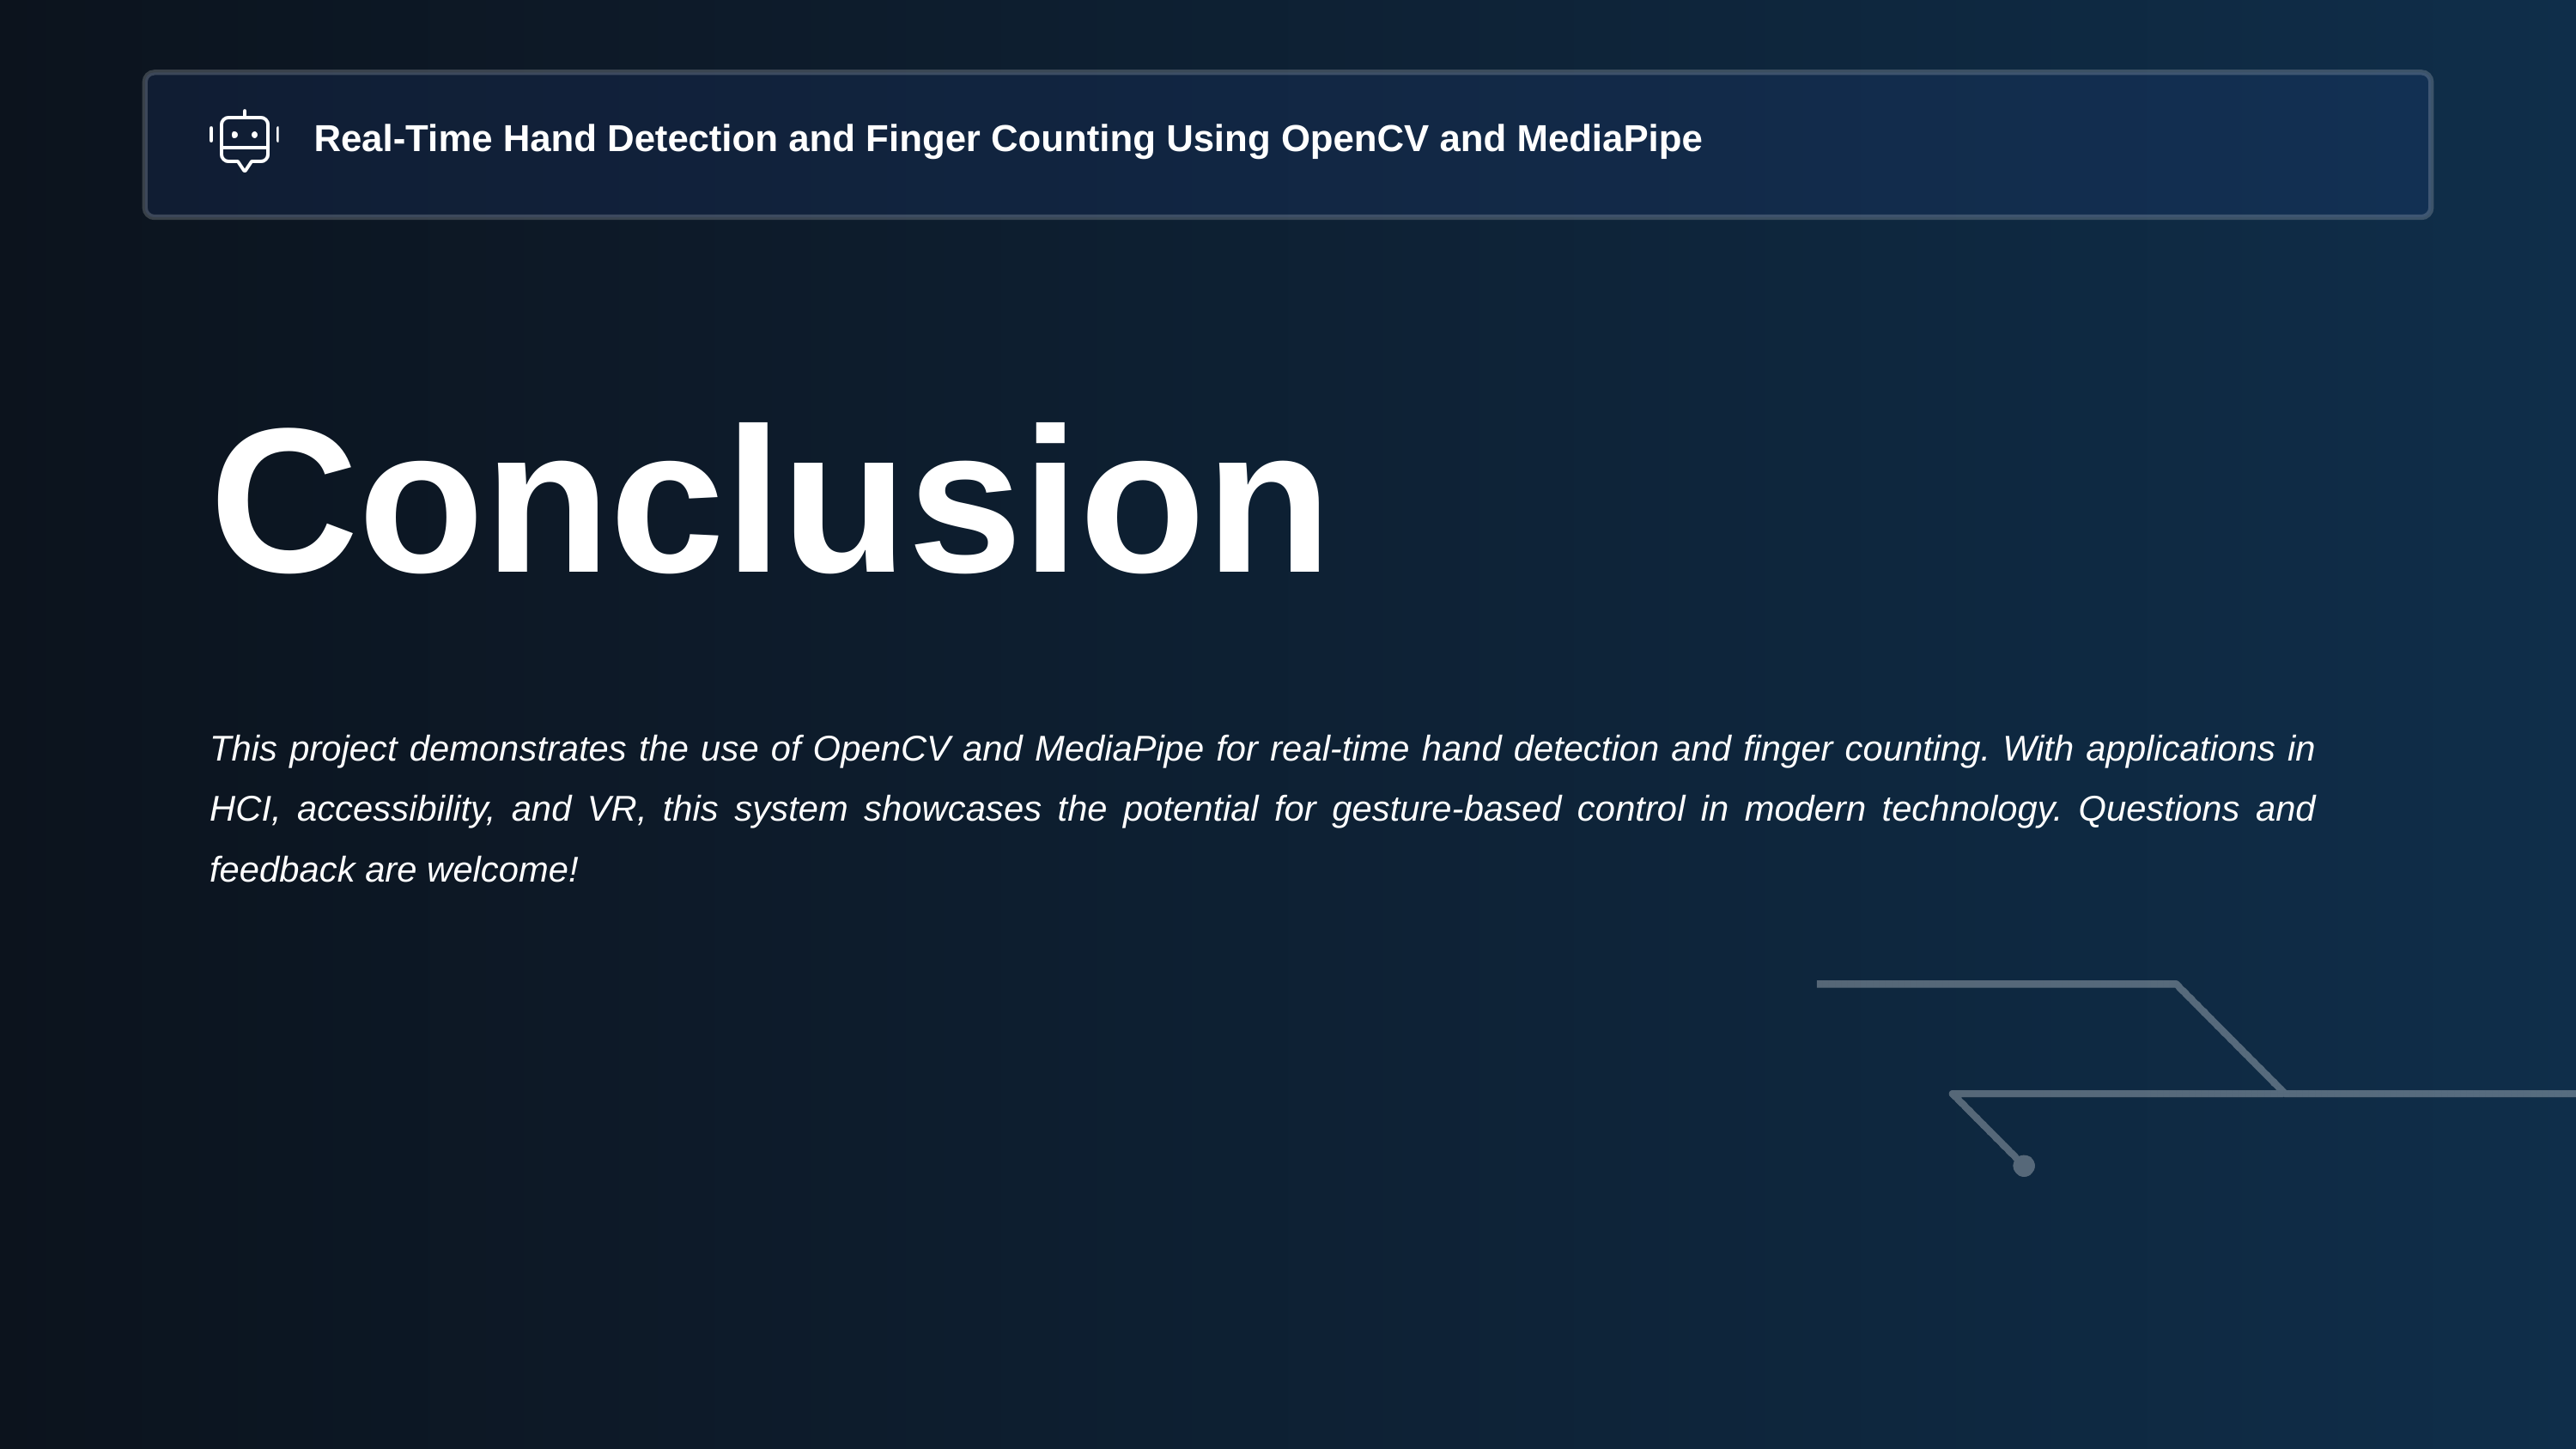

Real-Time Hand Detection and Finger Counting Using OpenCV and MediaPipe
Conclusion
This project demonstrates the use of OpenCV and MediaPipe for real-time hand detection and finger counting. With applications in HCI, accessibility, and VR, this system showcases the potential for gesture-based control in modern technology. Questions and feedback are welcome!